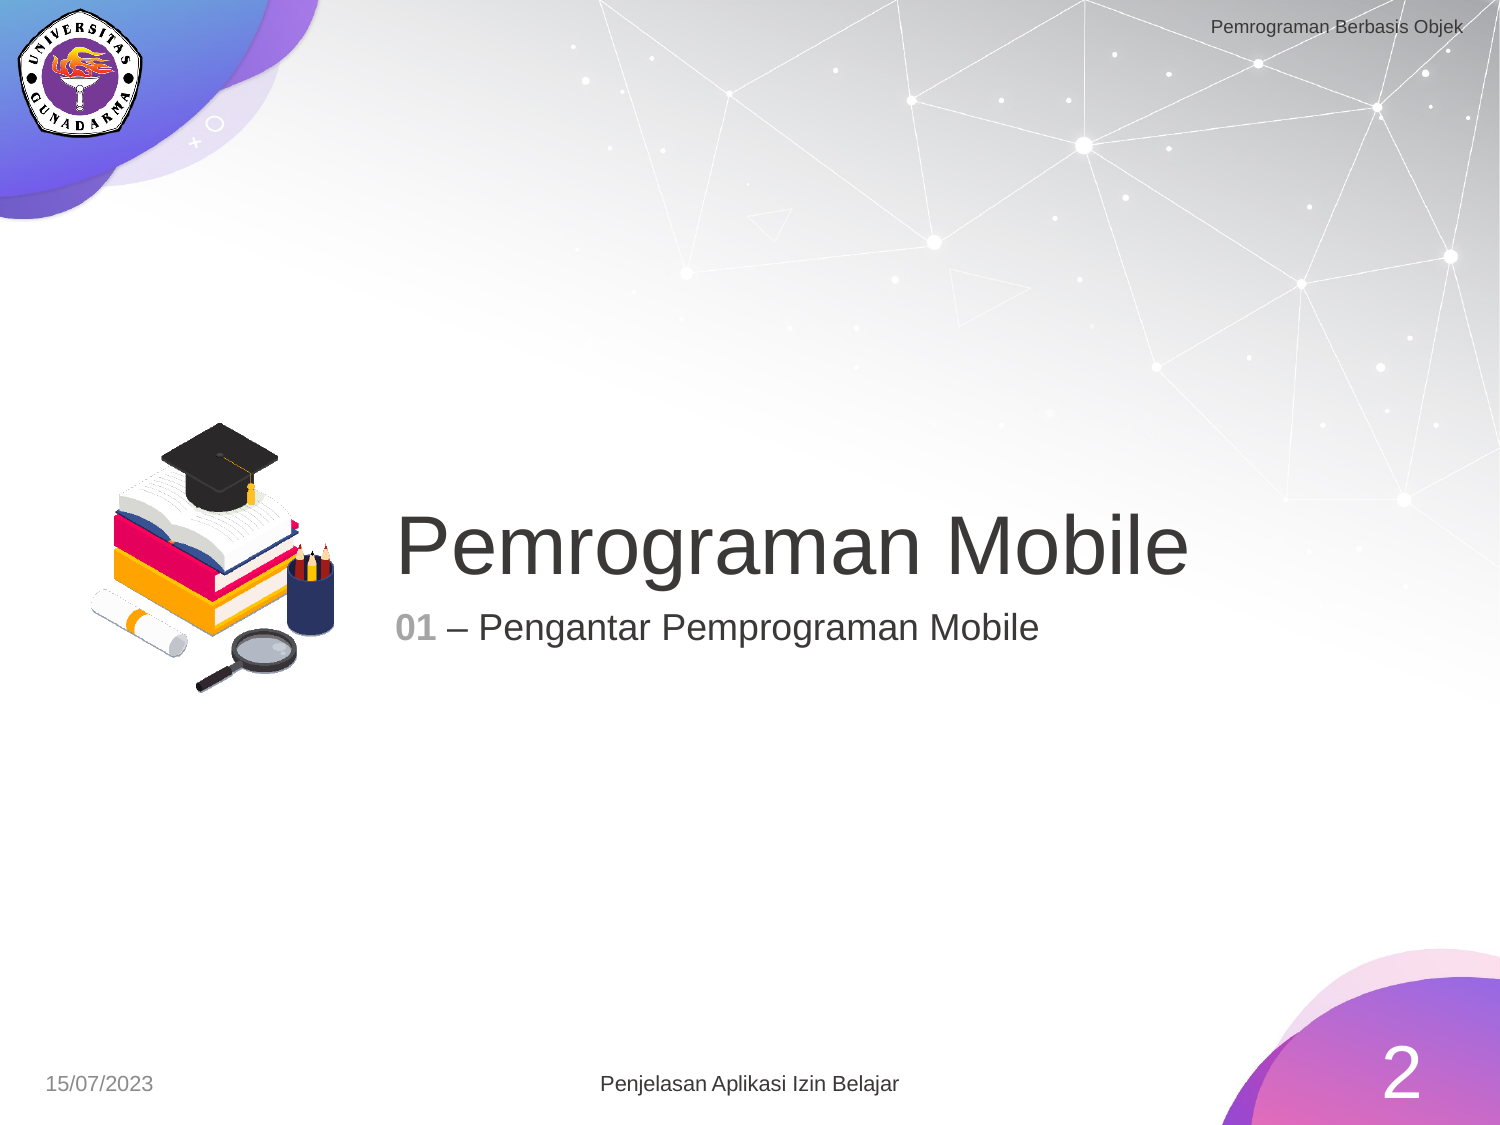

# Pemrograman Mobile
01 – Pengantar Pemprograman Mobile
2
15/07/2023
Penjelasan Aplikasi Izin Belajar